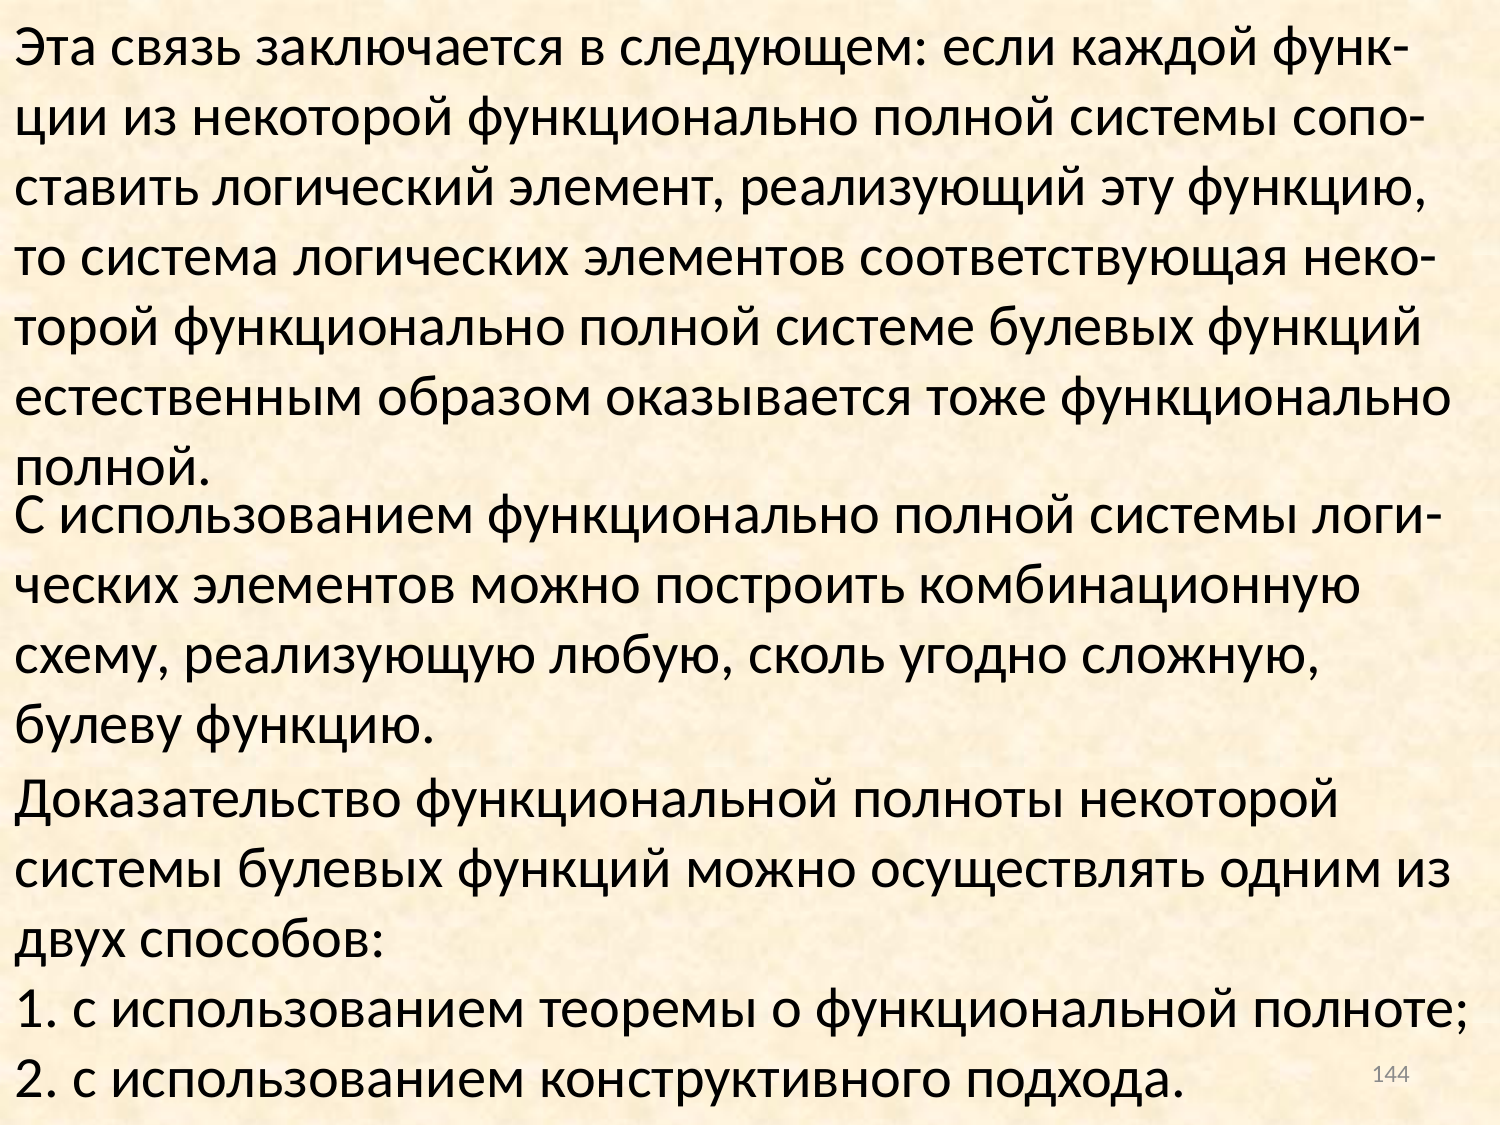

Эта связь заключается в следующем: если каждой функ-ции из некоторой функционально полной системы сопо-ставить логический элемент, реализующий эту функцию, то система логических элементов соответствующая неко-торой функционально полной системе булевых функций естественным образом оказывается тоже функционально полной.
С использованием функционально полной системы логи-ческих элементов можно построить комбинационную схему, реализующую любую, сколь угодно сложную, булеву функцию.
Доказательство функциональной полноты некоторой системы булевых функций можно осуществлять одним из двух способов:
1. с использованием теоремы о функциональной полноте;
2. с использованием конструктивного подхода.
144